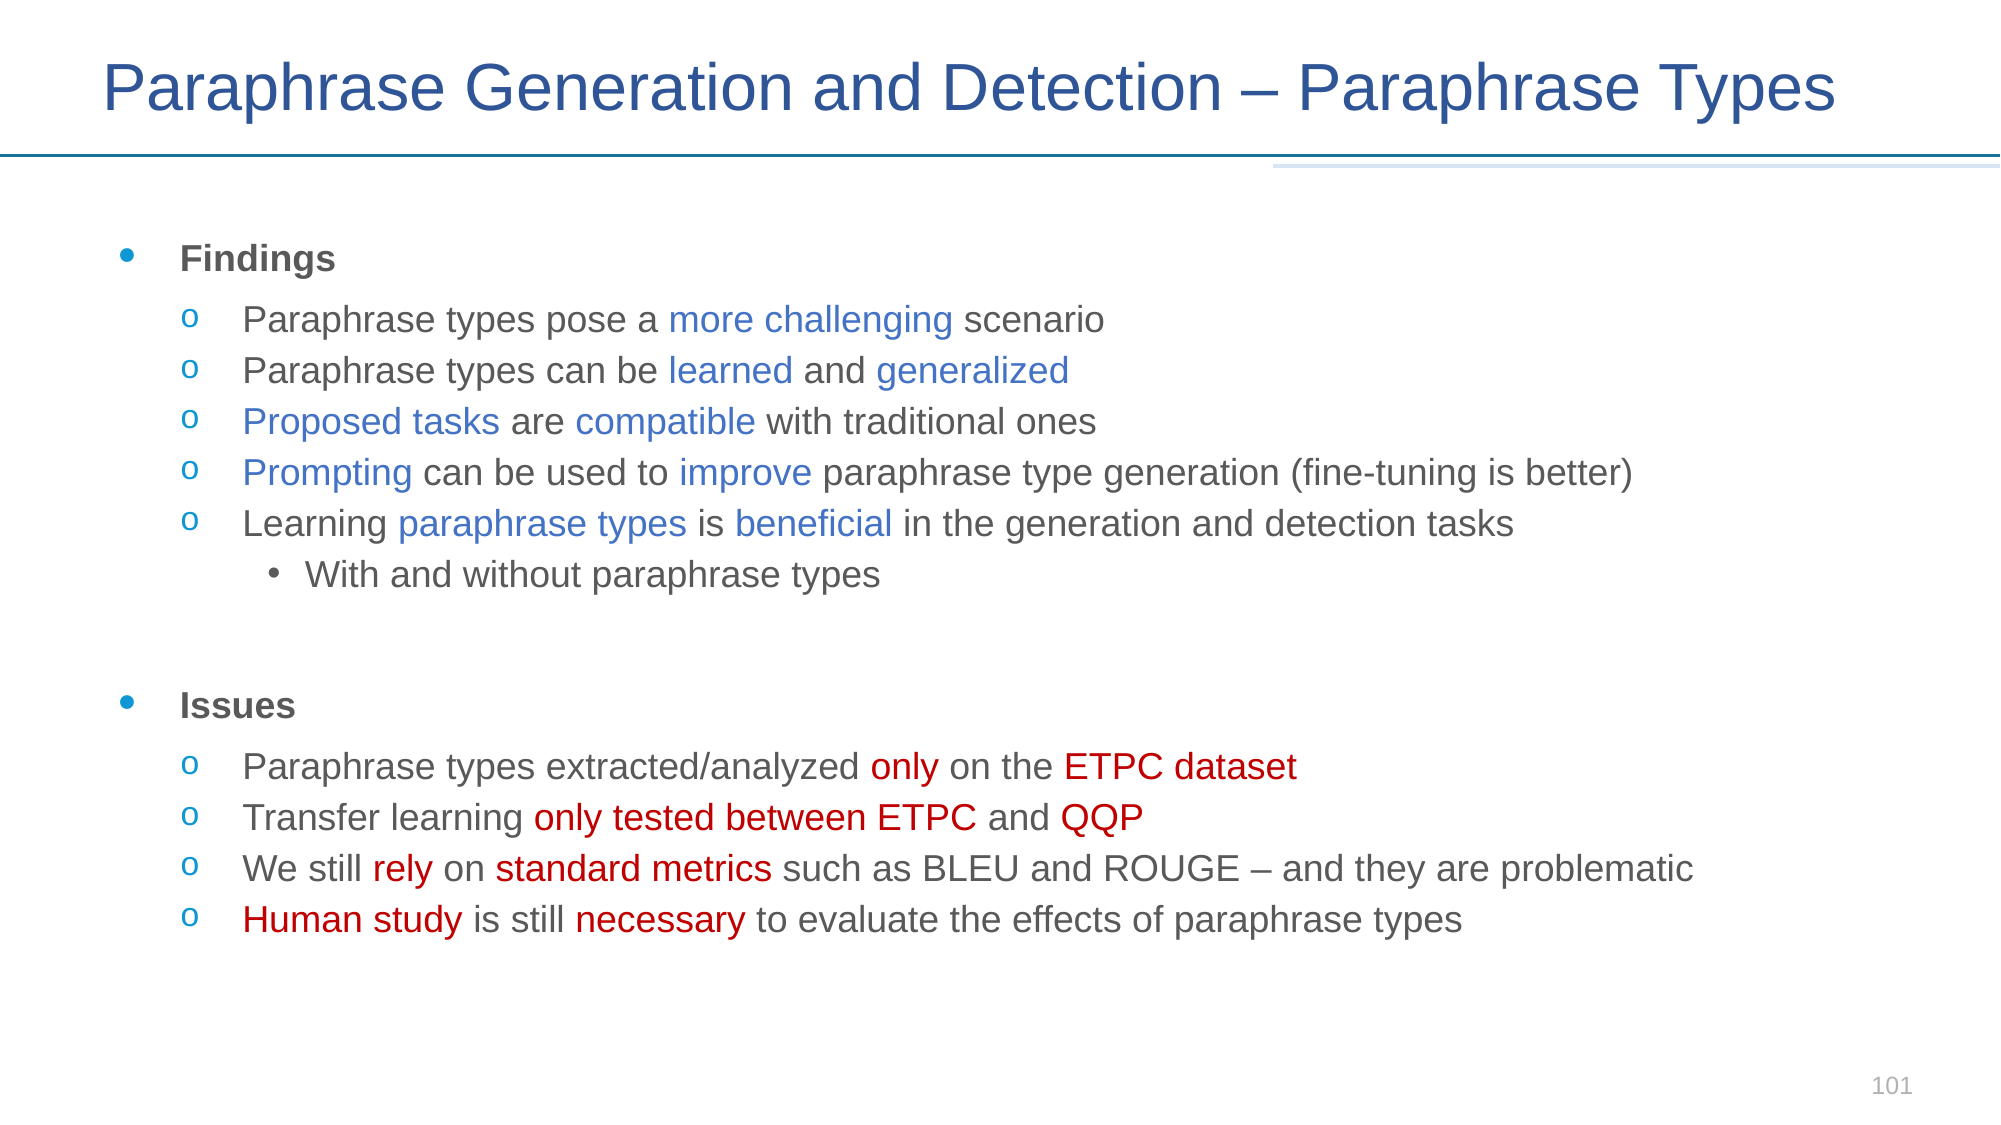

# Paraphrase Generation and Detection – Paraphrase Types
Findings
Paraphrase types pose a more challenging scenario
Paraphrase types can be learned and generalized
Proposed tasks are compatible with traditional ones
Prompting can be used to improve paraphrase type generation (fine-tuning is better)
Learning paraphrase types is beneficial in the generation and detection tasks
With and without paraphrase types

Issues
Paraphrase types extracted/analyzed only on the ETPC dataset
Transfer learning only tested between ETPC and QQP
We still rely on standard metrics such as BLEU and ROUGE – and they are problematic
Human study is still necessary to evaluate the effects of paraphrase types

101